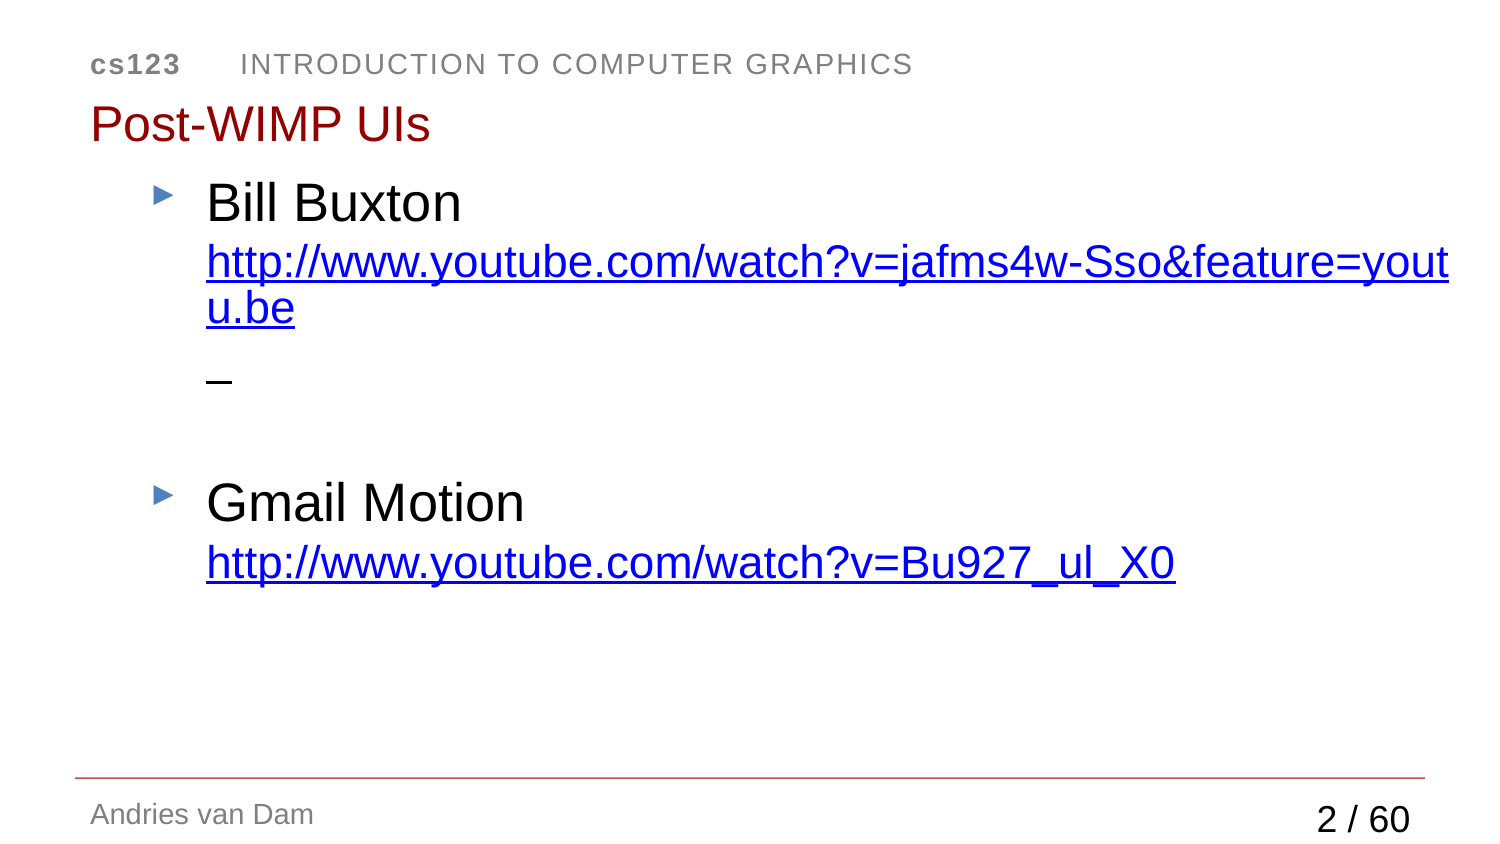

# Post-WIMP UIs
Bill Buxton http://www.youtube.com/watch?v=jafms4w-Sso&feature=youtu.be

Gmail Motion http://www.youtube.com/watch?v=Bu927_ul_X0